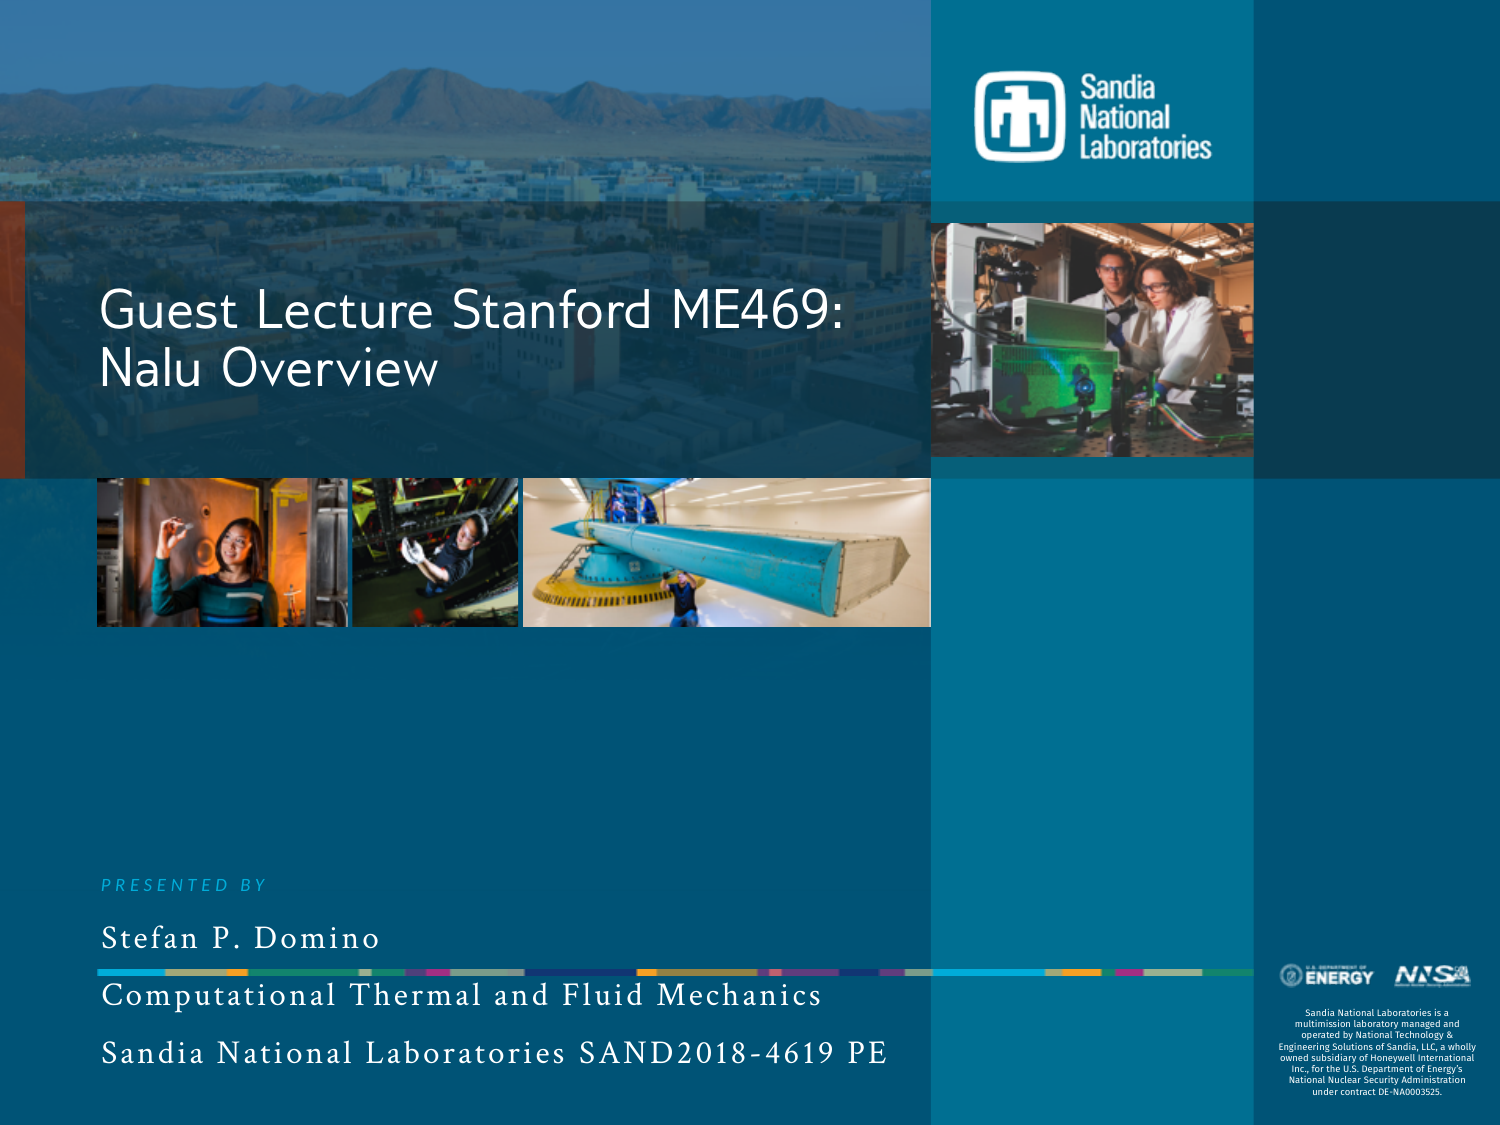

Guest Lecture Stanford ME469:
Nalu Overview
Stefan P. Domino
Computational Thermal and Fluid Mechanics
Sandia National Laboratories SAND2018-4619 PE
1